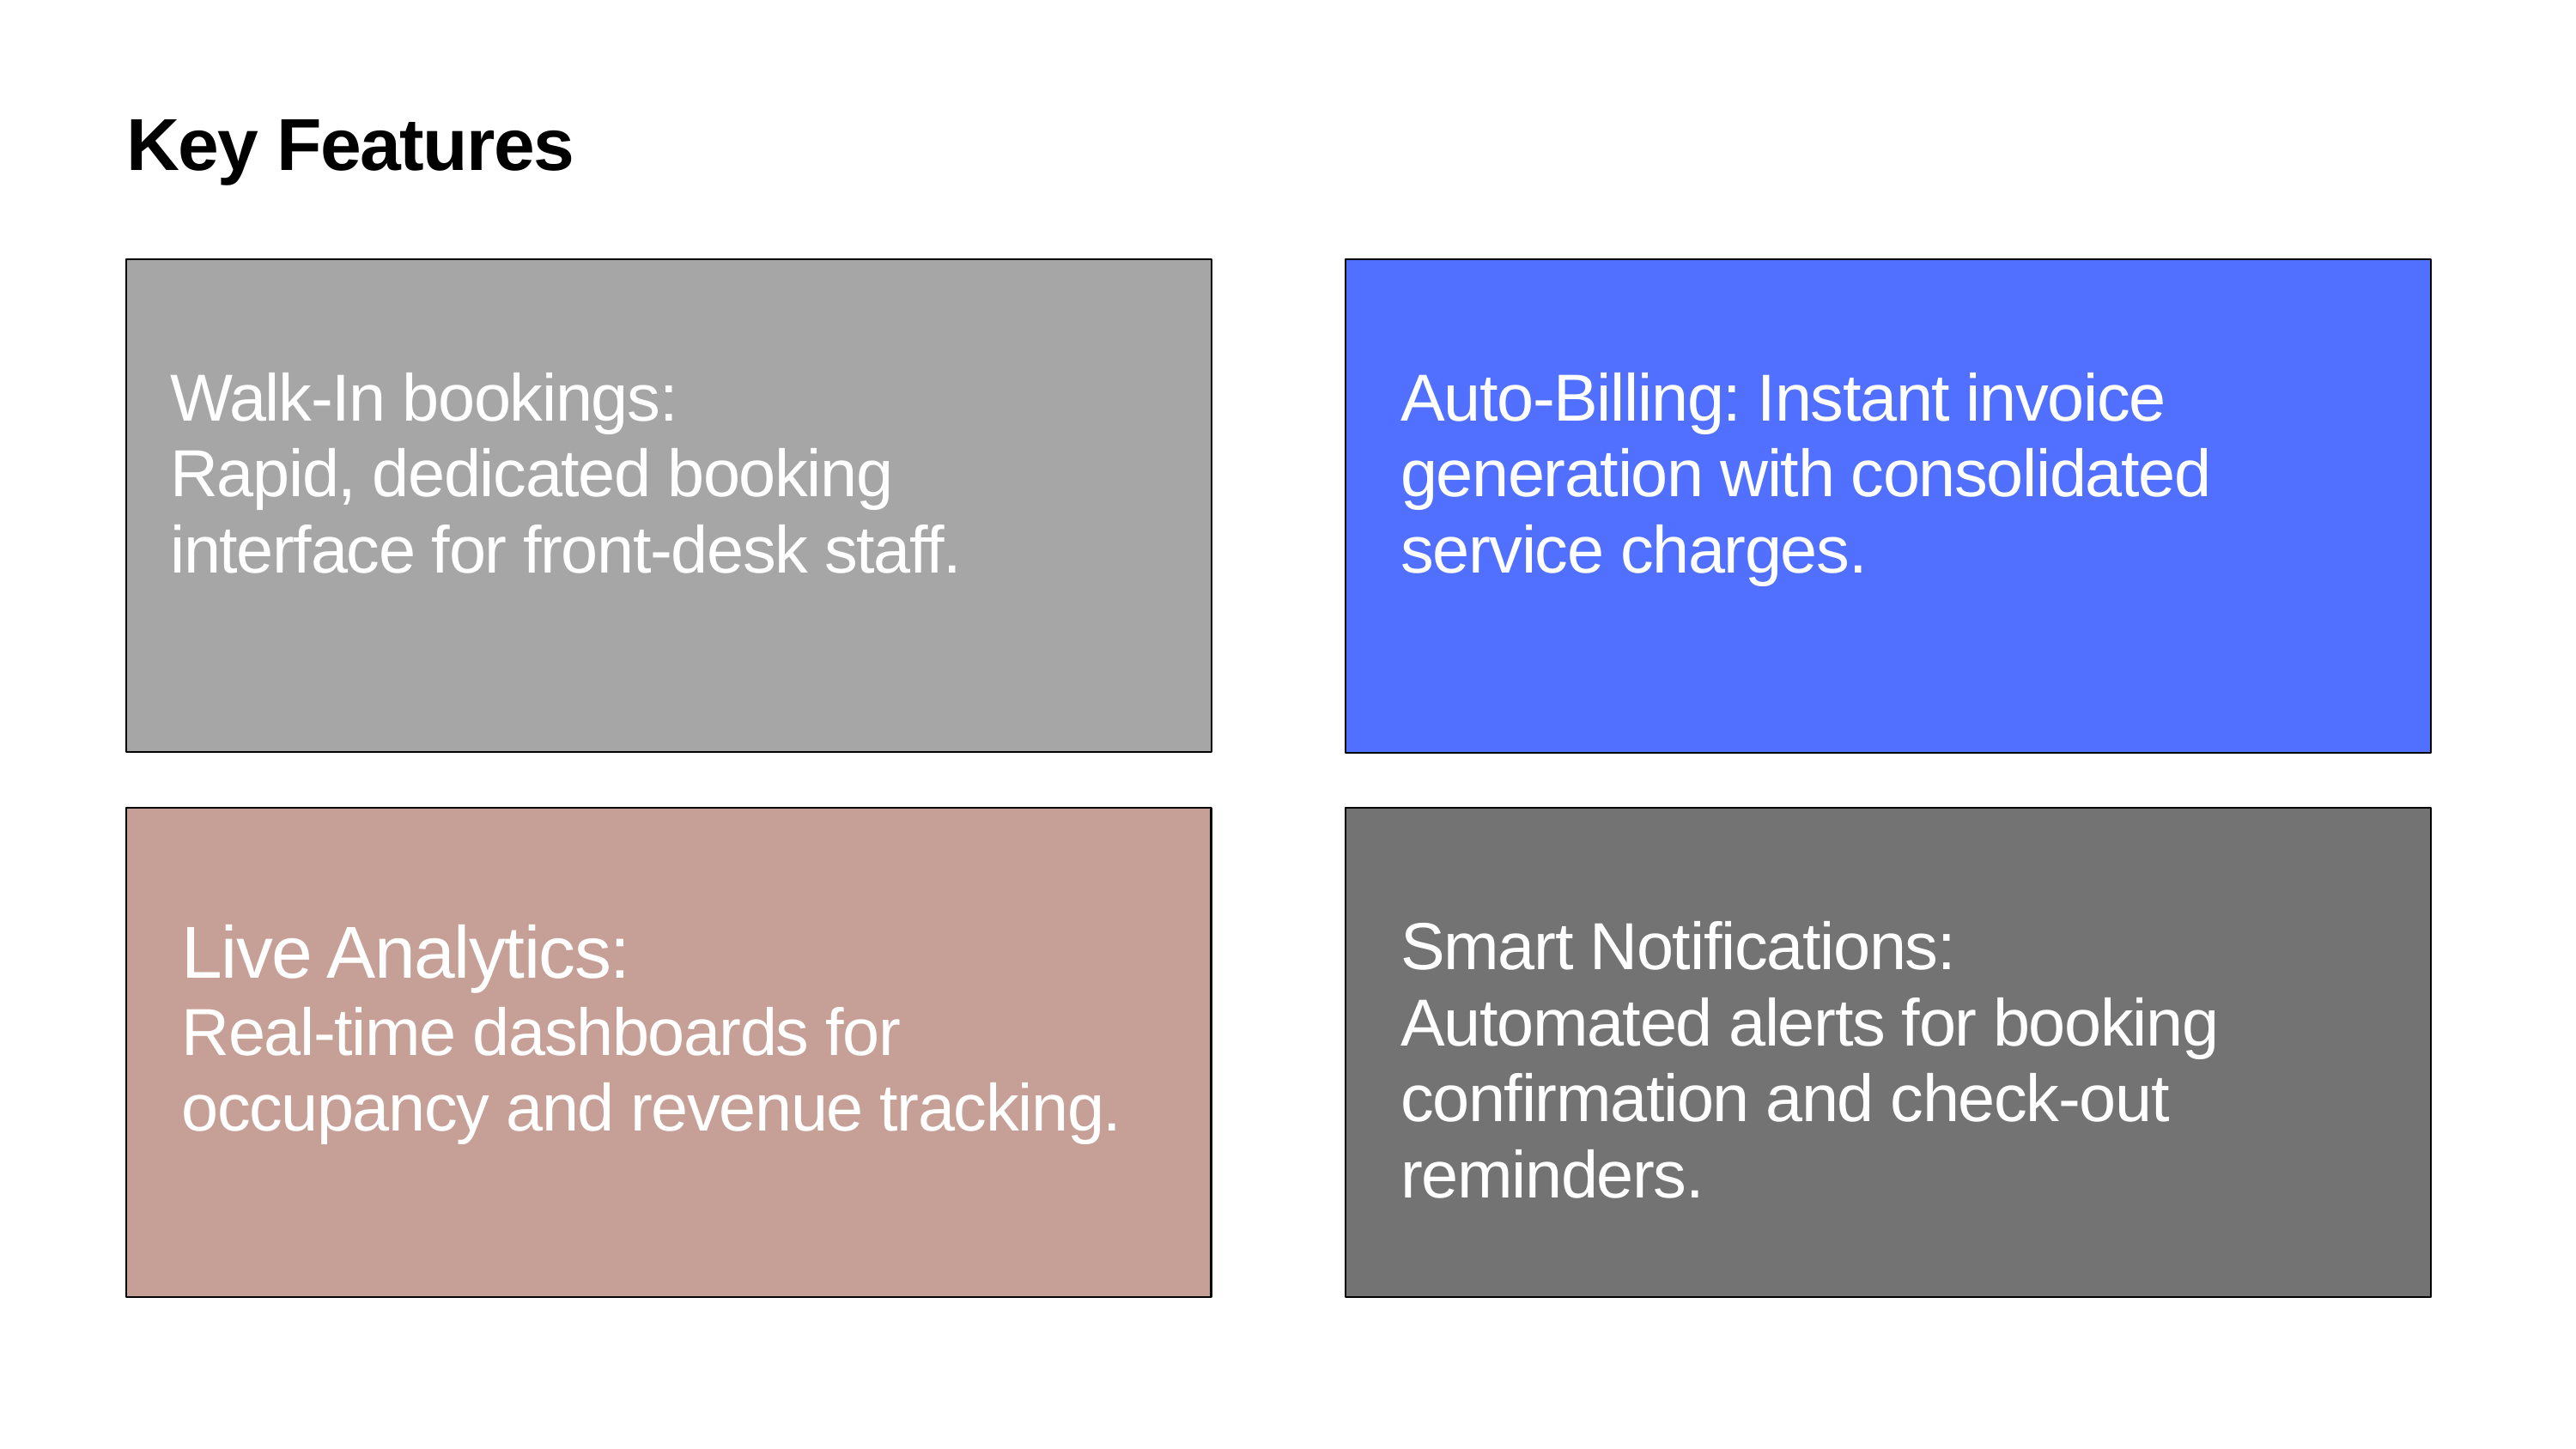

Key Features

Walk-In bookings:
Rapid, dedicated booking interface for front-desk staff.
Auto-Billing: Instant invoice generation with consolidated service charges.

Smart Notifications:
Automated alerts for booking confirmation and check-out reminders.
Live Analytics:
Real-time dashboards for occupancy and revenue tracking.